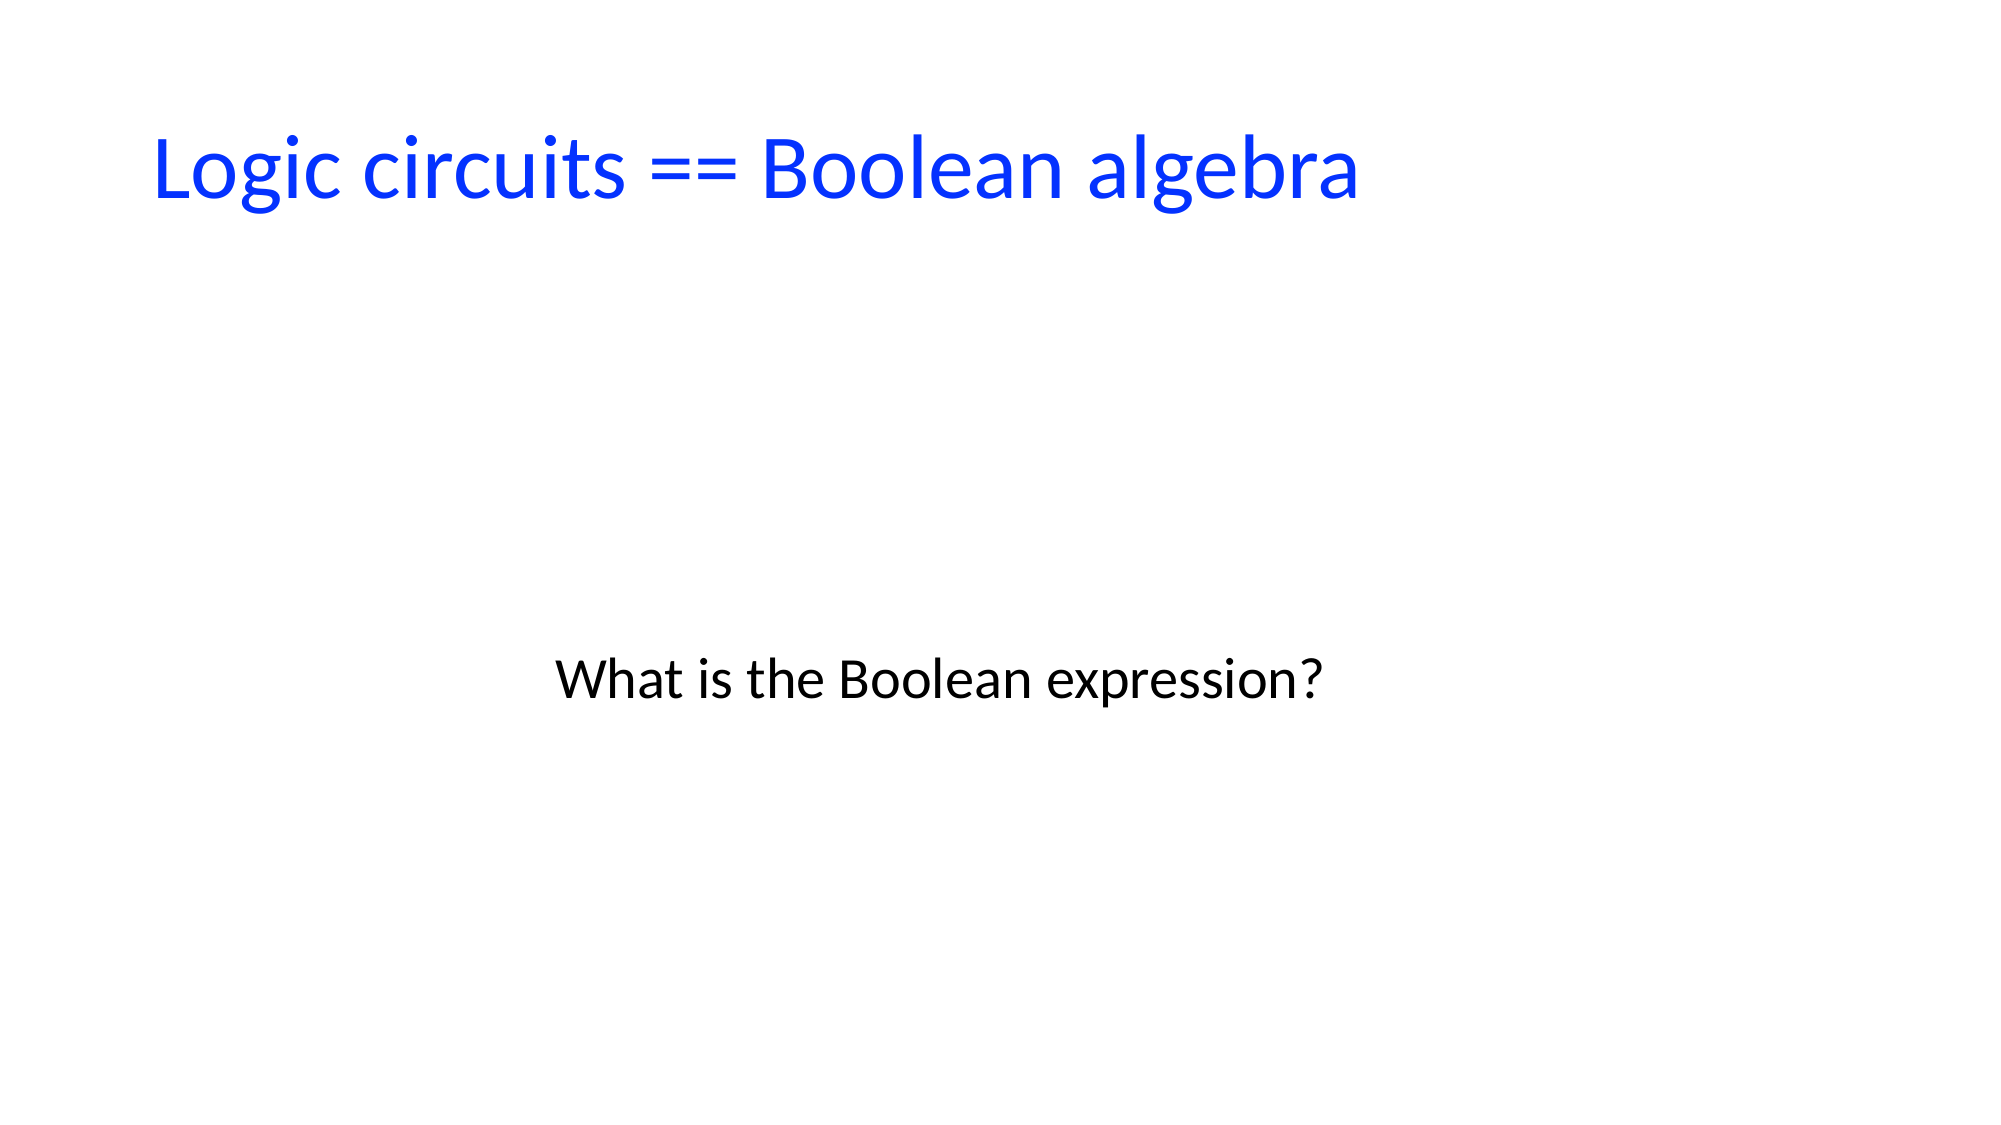

# Logic circuits == Boolean algebra
What is the Boolean expression?